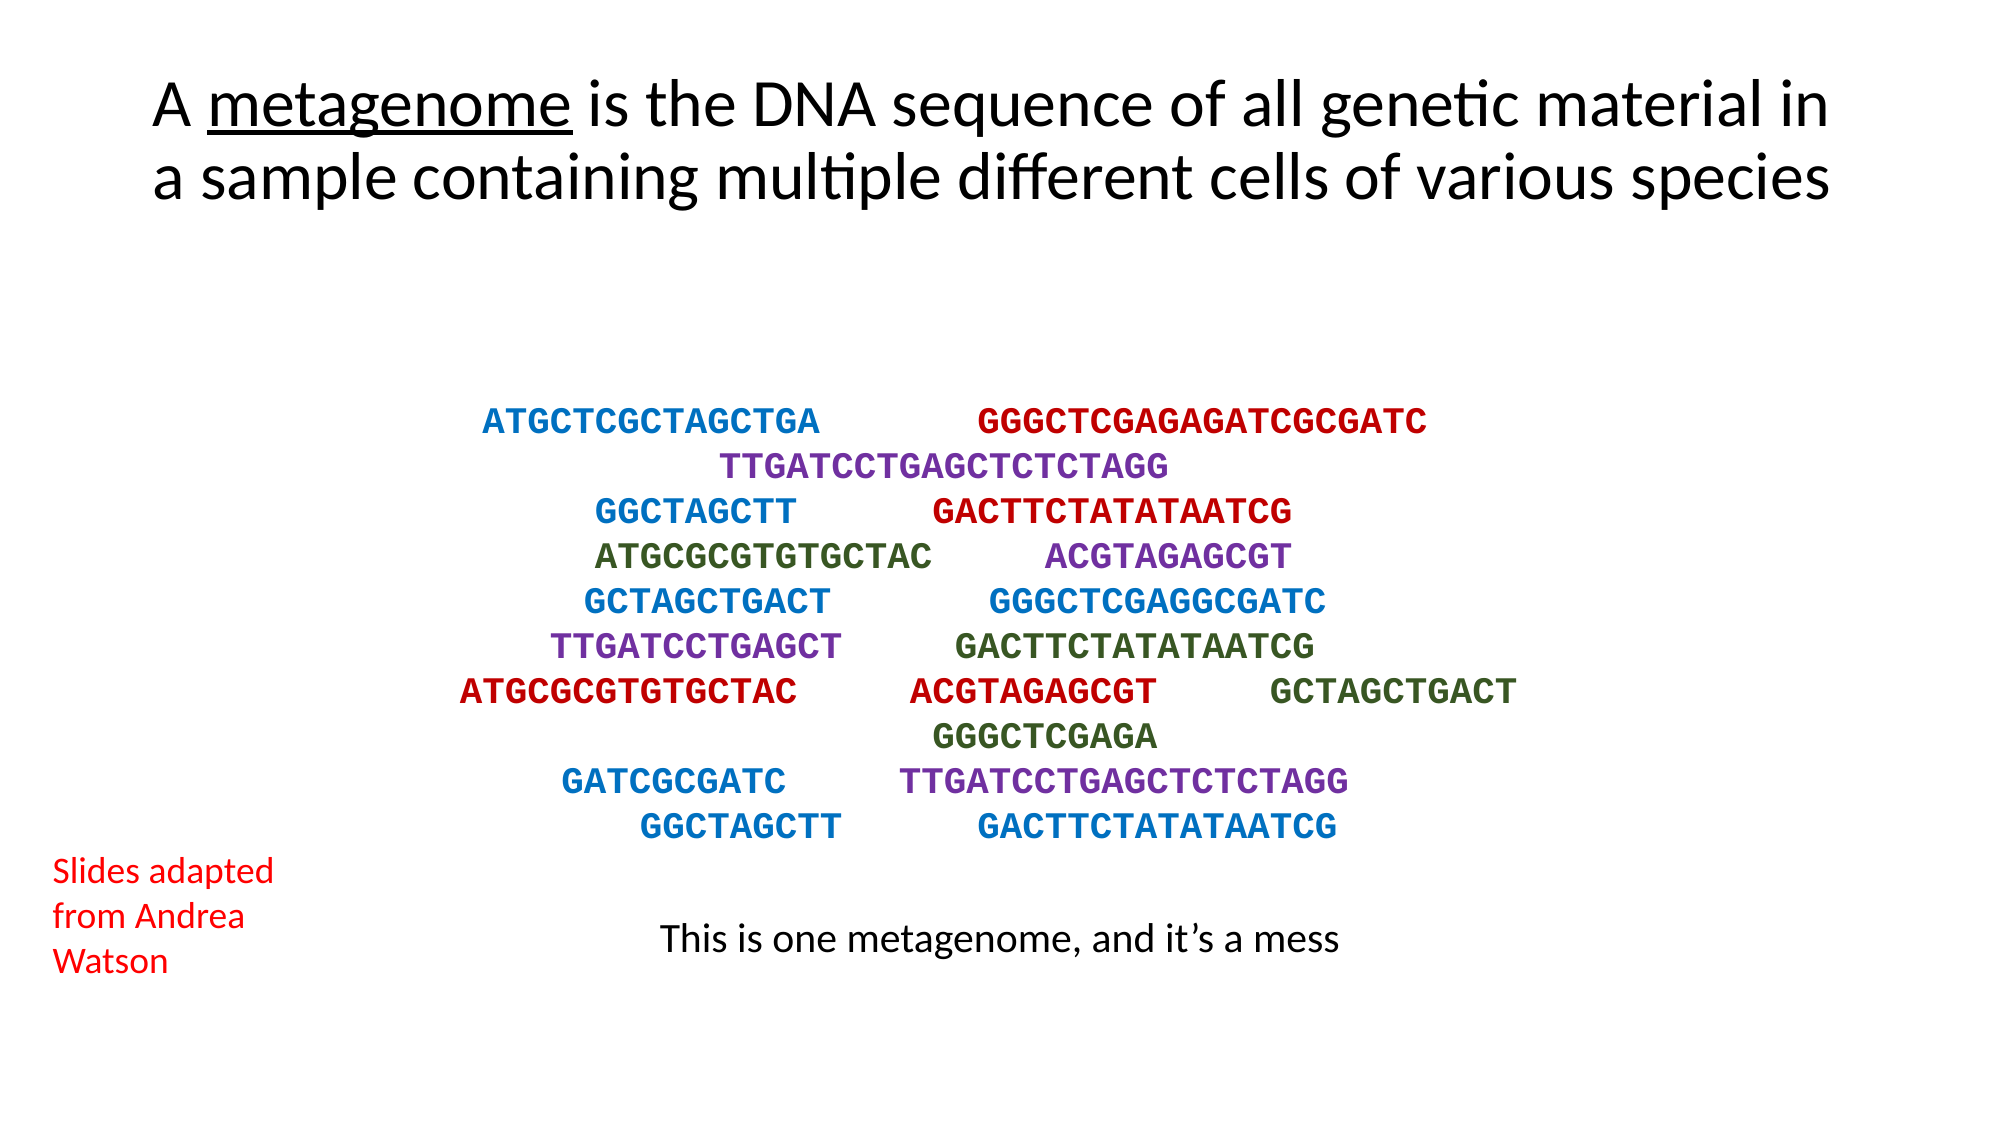

# A metagenome is the DNA sequence of all genetic material in a sample containing multiple different cells of various species
ATGCTCGCTAGCTGA       GGGCTCGAGAGATCGCGATC     TTGATCCTGAGCTCTCTAGG
GGCTAGCTT      GACTTCTATATAATCG      ATGCGCGTGTGCTAC     ACGTAGAGCGT
GCTAGCTGACT       GGGCTCGAGGCGATC     TTGATCCTGAGCT     GACTTCTATATAATCG
ATGCGCGTGTGCTAC     ACGTAGAGCGT     GCTAGCTGACT      GGGCTCGAGA
GATCGCGATC     TTGATCCTGAGCTCTCTAGG     GGCTAGCTT      GACTTCTATATAATCG

Slides adapted from Andrea Watson
This is one metagenome, and it’s a mess